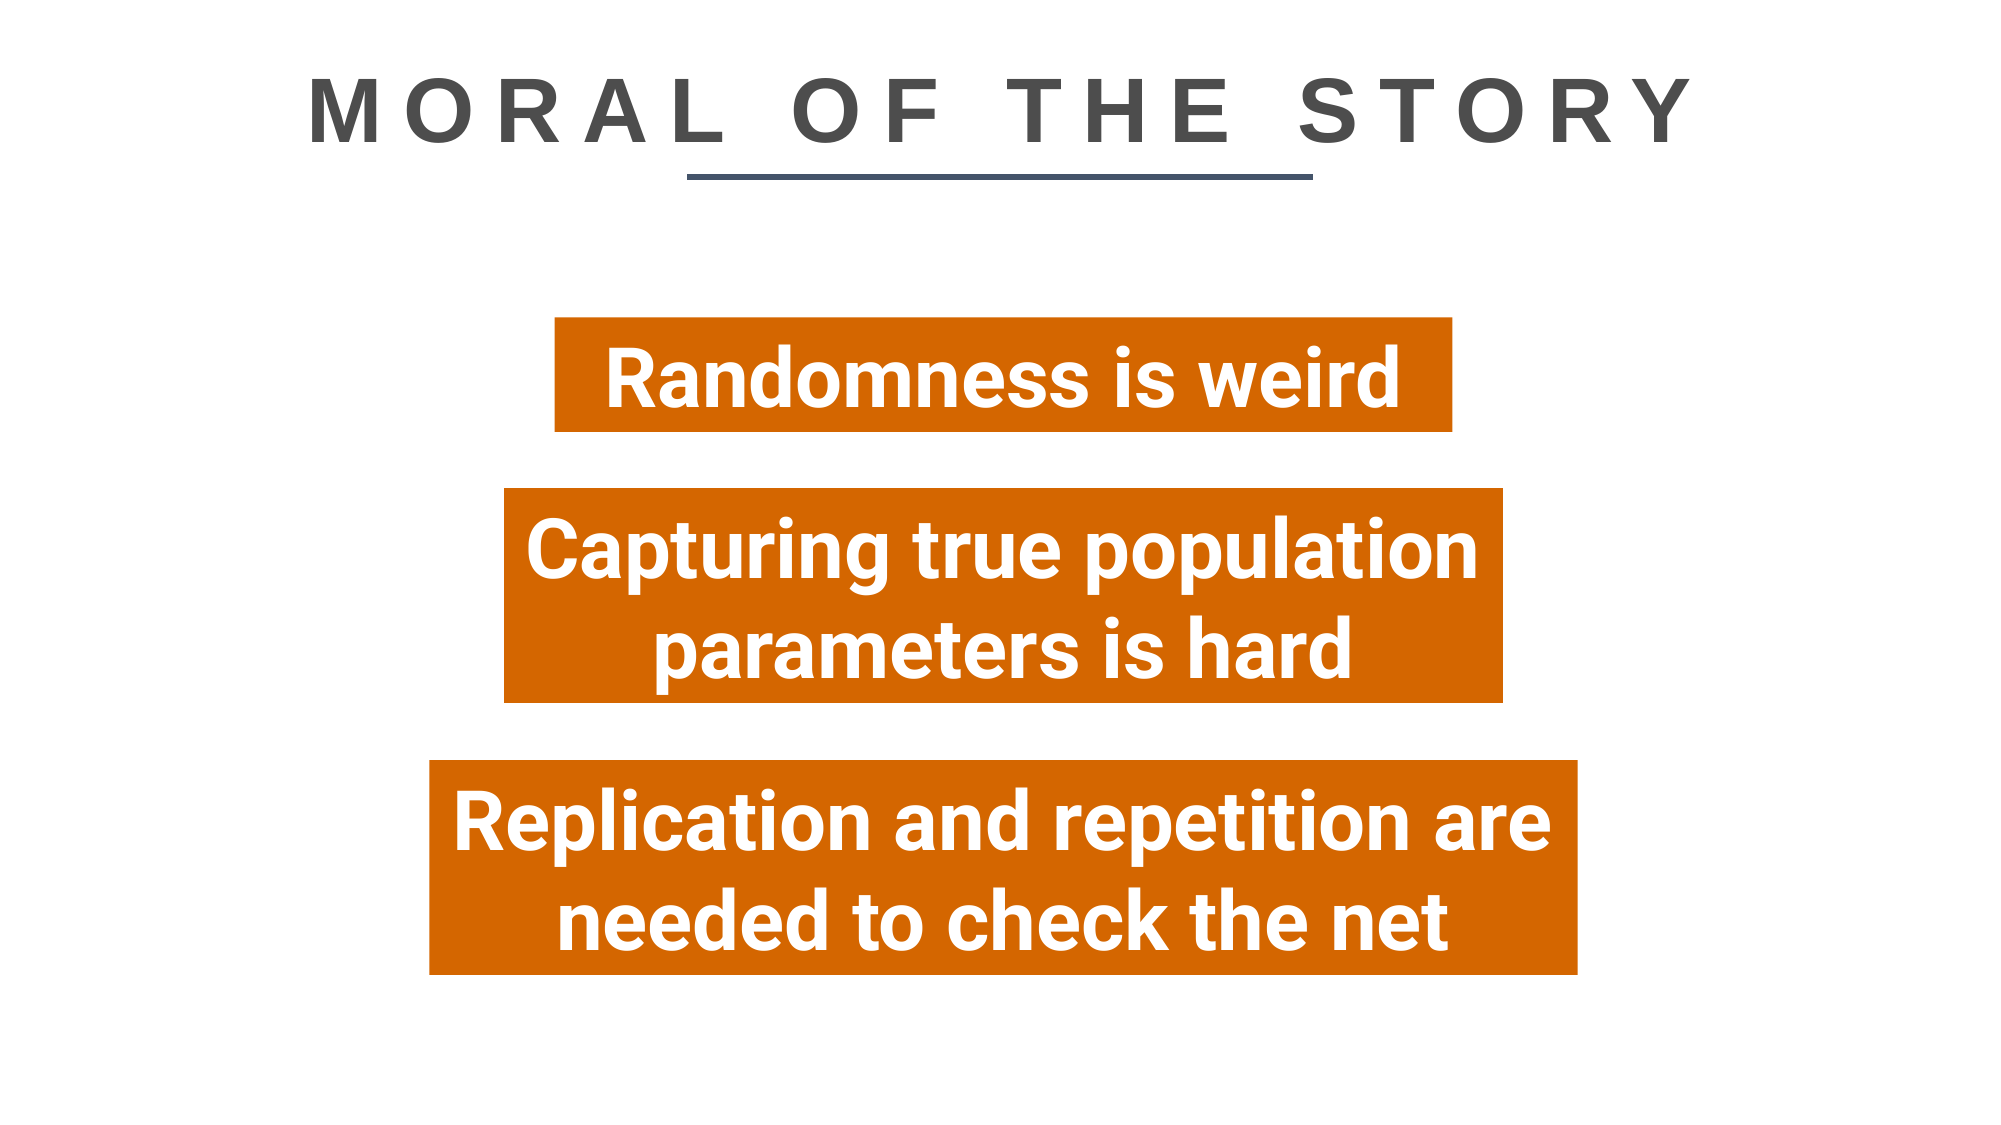

# MORAL OF THE STORY
Randomness is weird
Capturing true population parameters is hard
Replication and repetition are needed to check the net